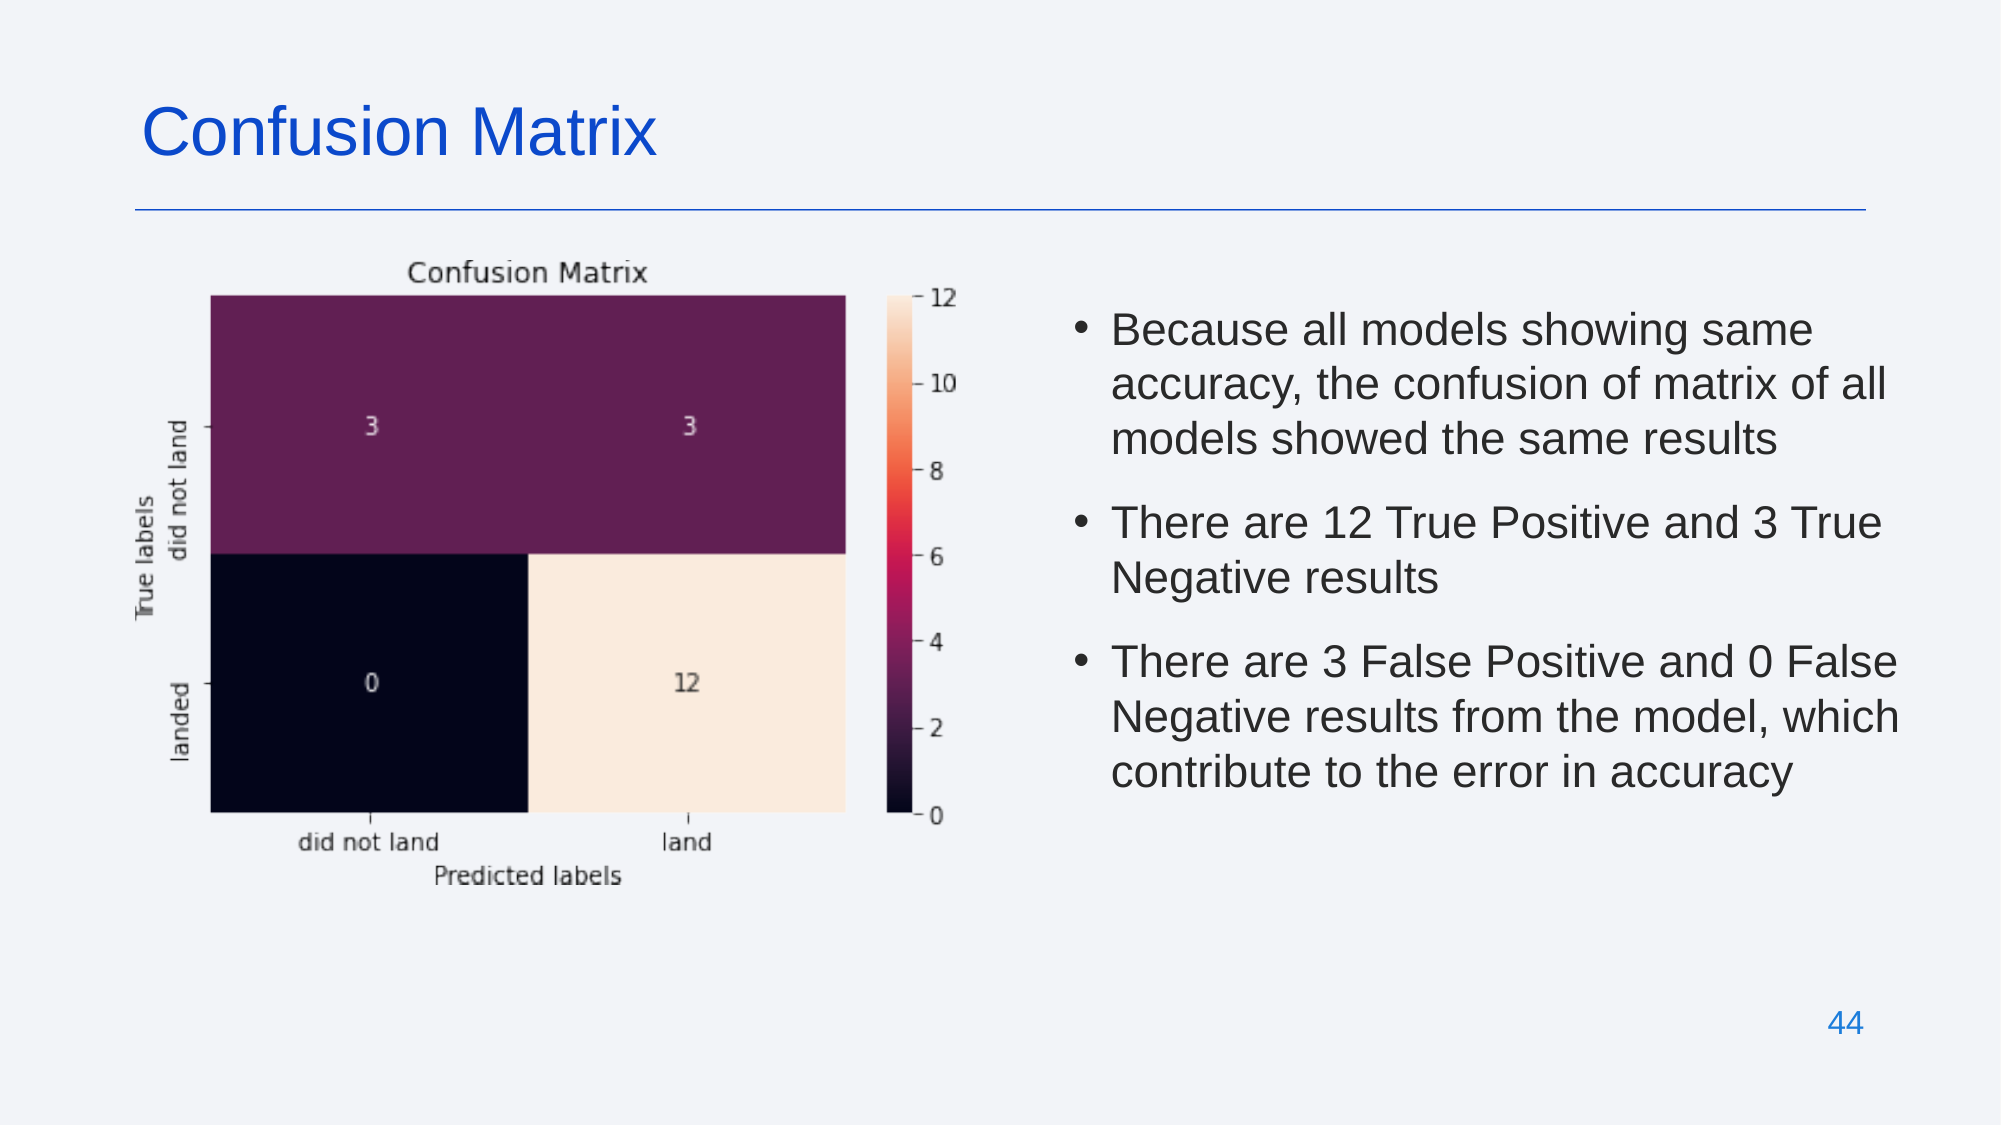

Confusion Matrix

Because all models showing same accuracy, the confusion of matrix of all models showed the same results
There are 12 True Positive and 3 True Negative results
There are 3 False Positive and 0 False Negative results from the model, which contribute to the error in accuracy

44